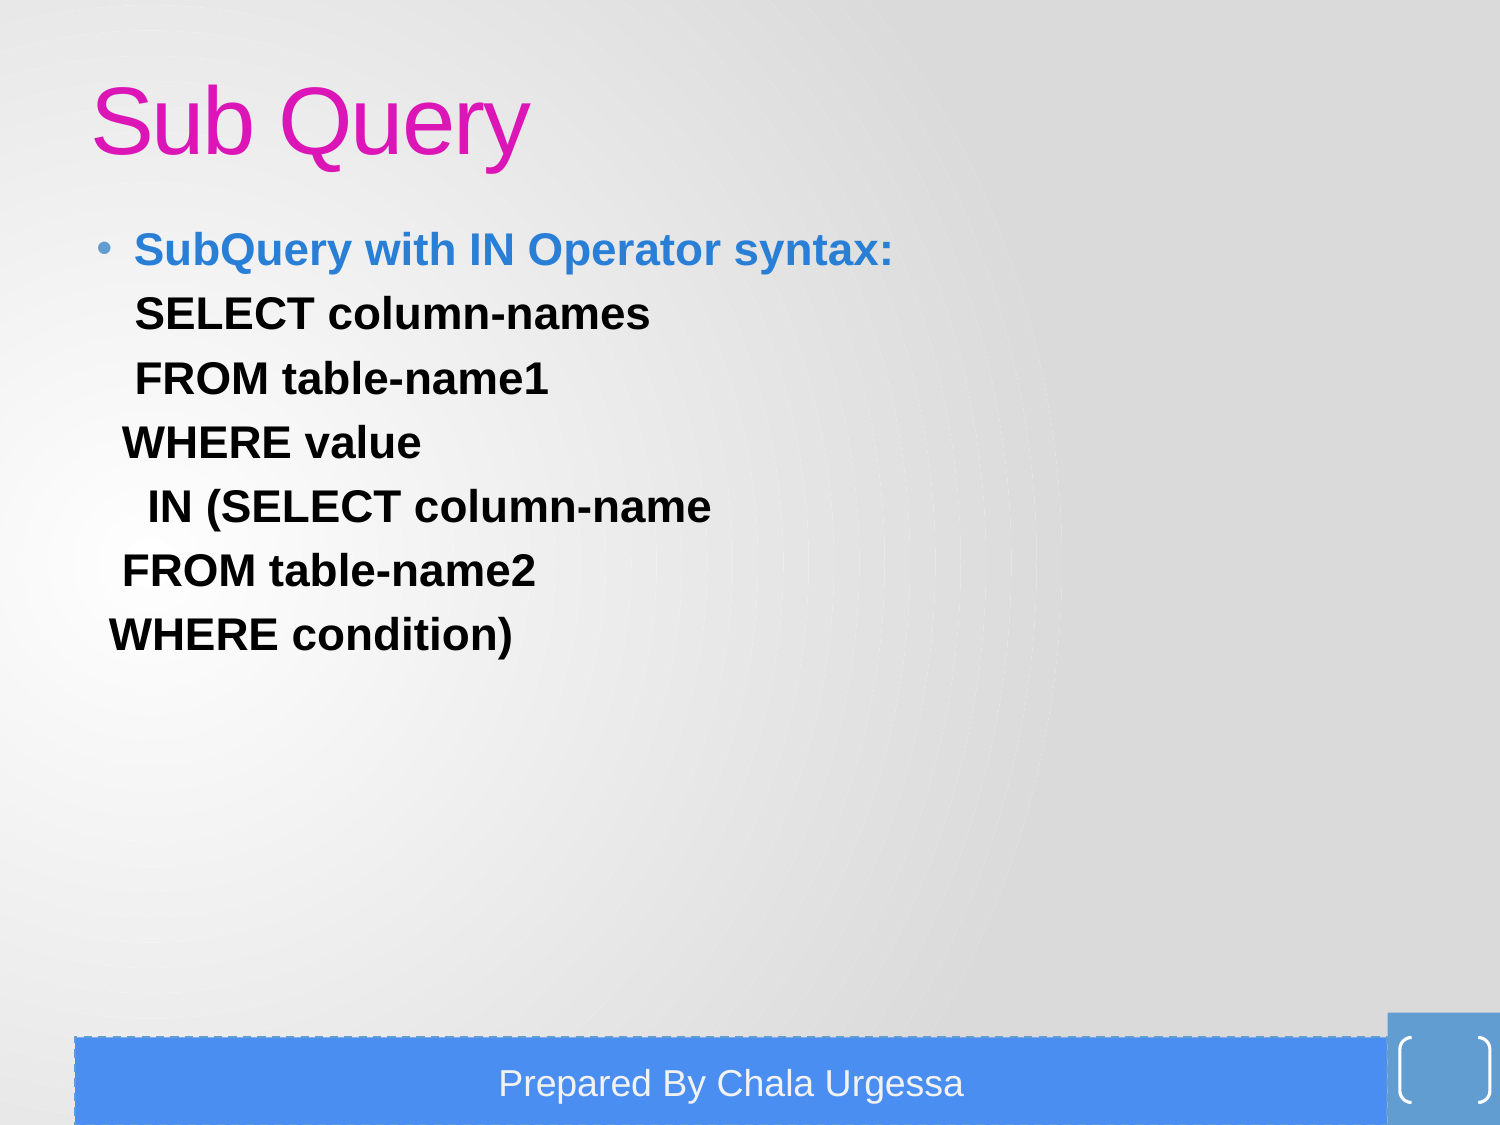

# Sub Query
SubQuery with IN Operator syntax:
   SELECT column-names
   FROM table-name1
  WHERE value
    IN (SELECT column-name
  FROM table-name2
 WHERE condition)

61